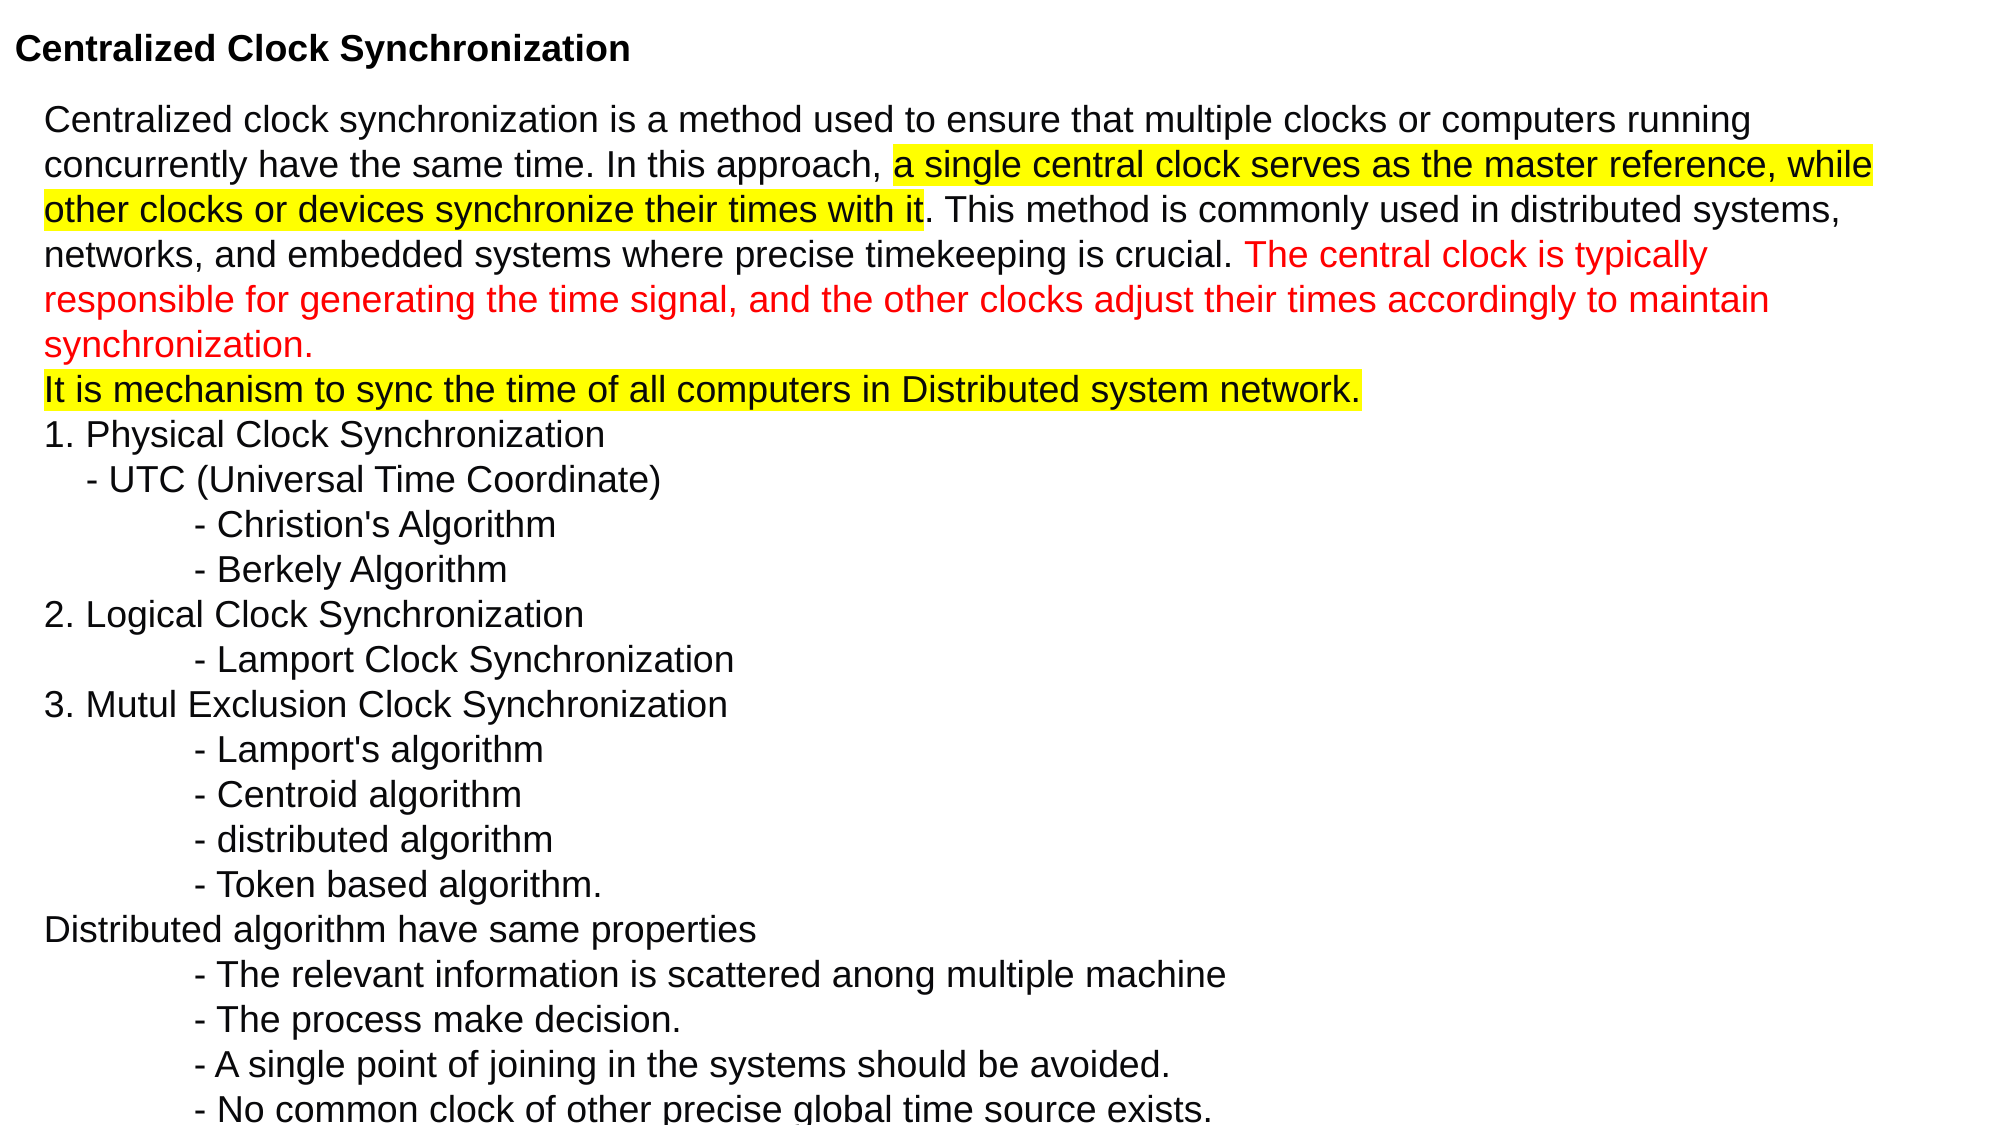

Centralized Clock Synchronization

Centralized clock synchronization is a method used to ensure that multiple clocks or computers running concurrently have the same time. In this approach, a single central clock serves as the master reference, while other clocks or devices synchronize their times with it. This method is commonly used in distributed systems, networks, and embedded systems where precise timekeeping is crucial. The central clock is typically responsible for generating the time signal, and the other clocks adjust their times accordingly to maintain synchronization.
It is mechanism to sync the time of all computers in Distributed system network.
1. Physical Clock Synchronization
    - UTC (Universal Time Coordinate)
	- Christion's Algorithm
	- Berkely Algorithm
2. Logical Clock Synchronization
	- Lamport Clock Synchronization
3. Mutul Exclusion Clock Synchronization
	- Lamport's algorithm
	- Centroid algorithm
	- distributed algorithm
	- Token based algorithm.
Distributed algorithm have same properties
	- The relevant information is scattered anong multiple machine
	- The process make decision.
	- A single point of joining in the systems should be avoided.
	- No common clock of other precise global time source exists.